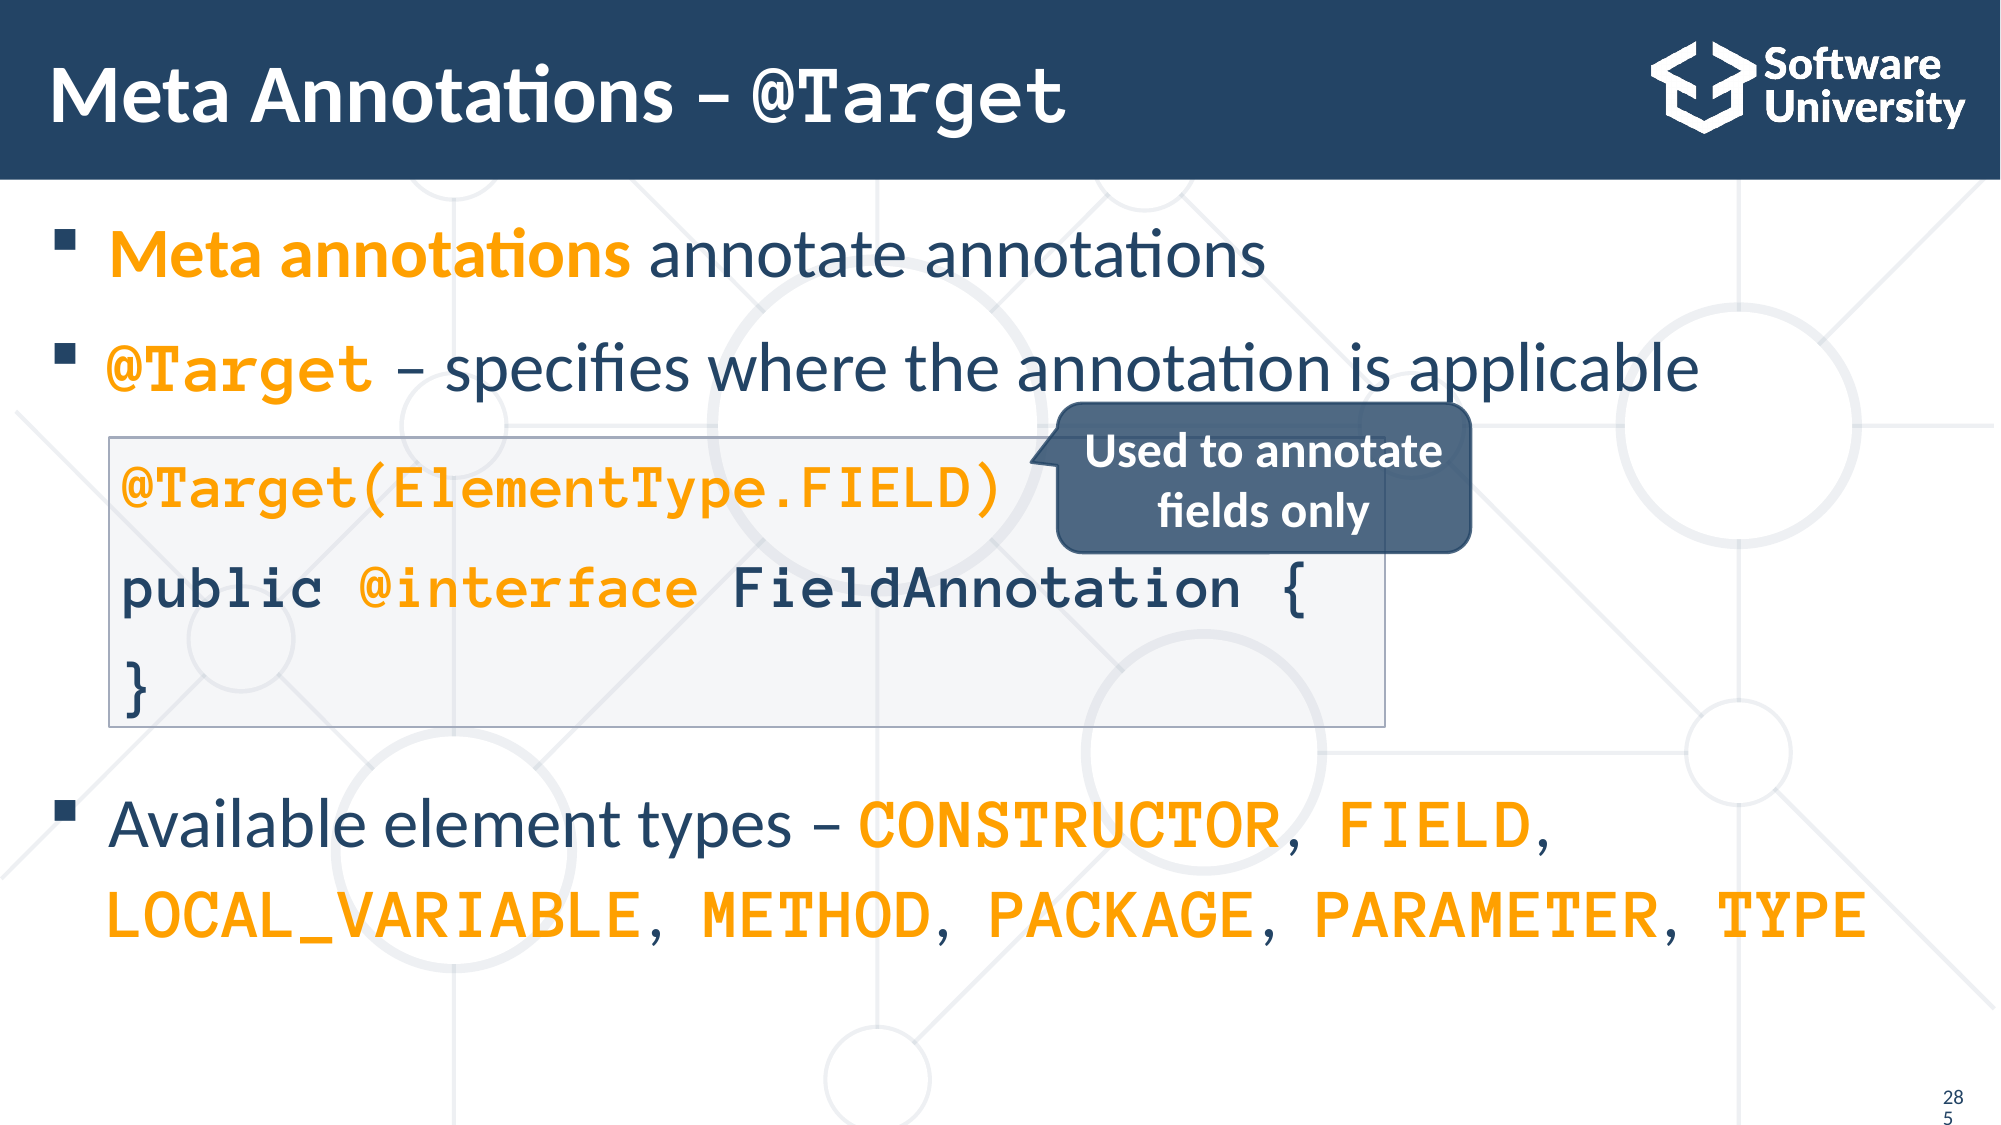

# Meta Annotations – @Target
Meta annotations annotate annotations
@Target – specifies where the annotation is applicable

Available element types – CONSTRUCTOR, FIELD,
LOCAL_VARIABLE, METHOD, PACKAGE, PARAMETER, TYPE
Used to annotate fields only
@Target(ElementType.FIELD)
public @interface FieldAnnotation {
}
285